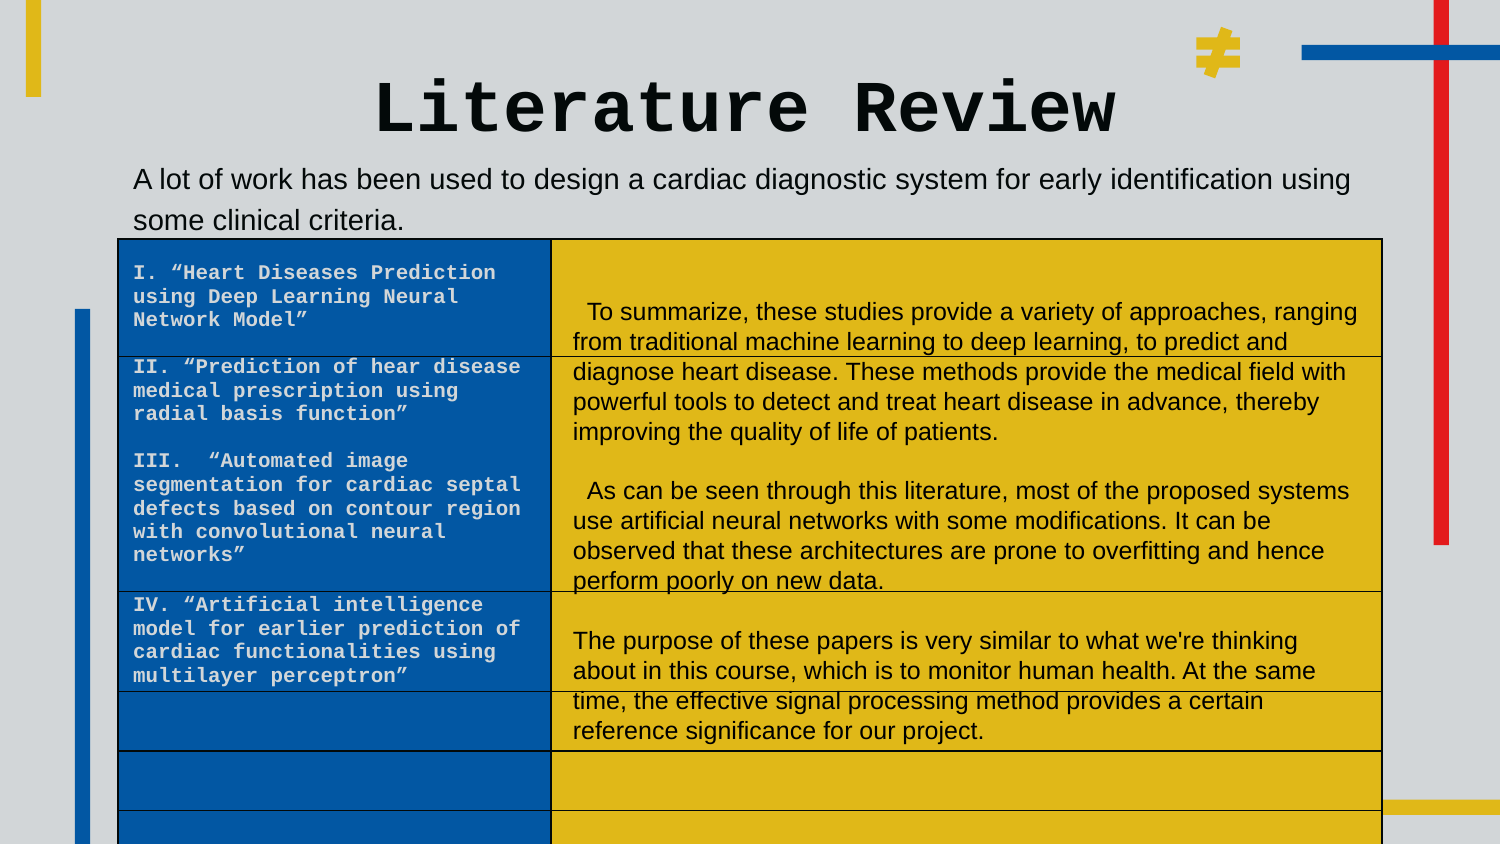

# Literature Review
A lot of work has been used to design a cardiac diagnostic system for early identification using some clinical criteria.
| I. “Heart Diseases Prediction using Deep Learning Neural Network Model” |  |
| --- | --- |
| II. “Prediction of hear disease medical prescription using radial basis function” III. “Automated image segmentation for cardiac septal defects based on contour region with convolutional neural networks” |  |
| IV. “Artificial intelligence model for earlier prediction of cardiac functionalities using multilayer perceptron” |  |
|  |  |
|  |  |
|  |  |
  To summarize, these studies provide a variety of approaches, ranging from traditional machine learning to deep learning, to predict and diagnose heart disease. These methods provide the medical field with powerful tools to detect and treat heart disease in advance, thereby improving the quality of life of patients.

  As can be seen through this literature, most of the proposed systems use artificial neural networks with some modifications. It can be observed that these architectures are prone to overfitting and hence perform poorly on new data.

The purpose of these papers is very similar to what we're thinking about in this course, which is to monitor human health. At the same time, the effective signal processing method provides a certain reference significance for our project.